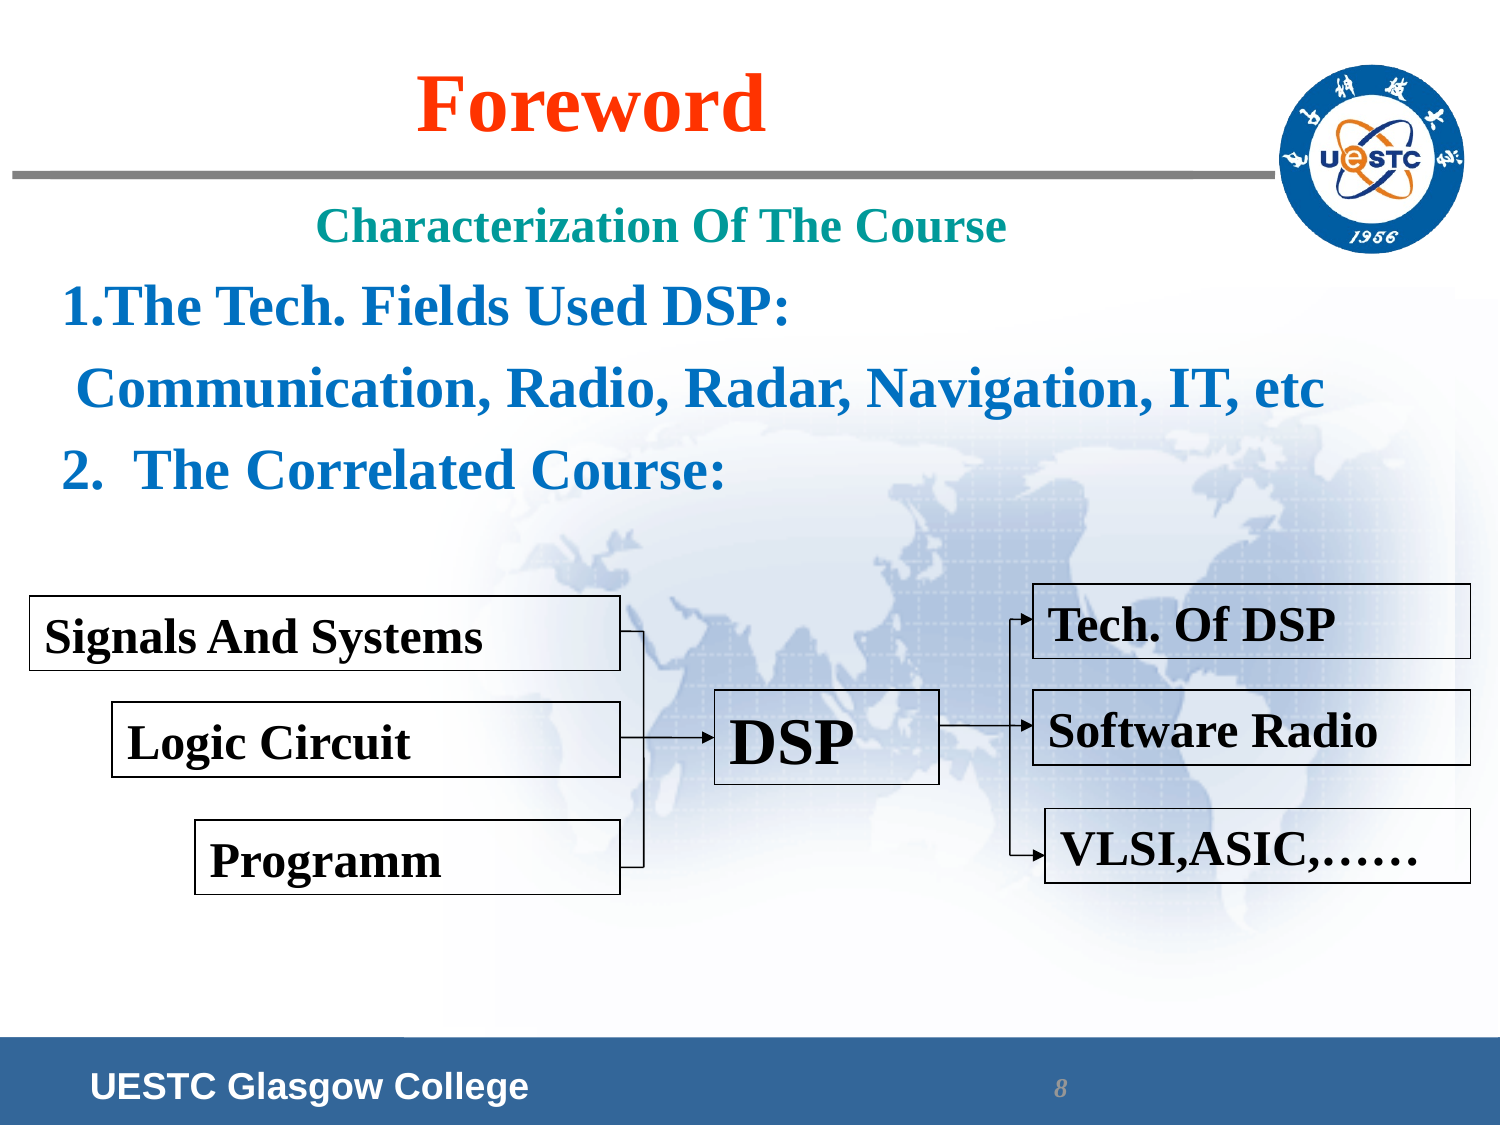

Foreword
Characterization Of The Course
# 1.The Tech. Fields Used DSP:
    Communication, Radio, Radar, Navigation, IT, etc
   2.  The Correlated Course:
Tech. Of DSP
Signals And Systems

DSP
Software Radio
Logic Circuit

VLSI,ASIC,……
Programm